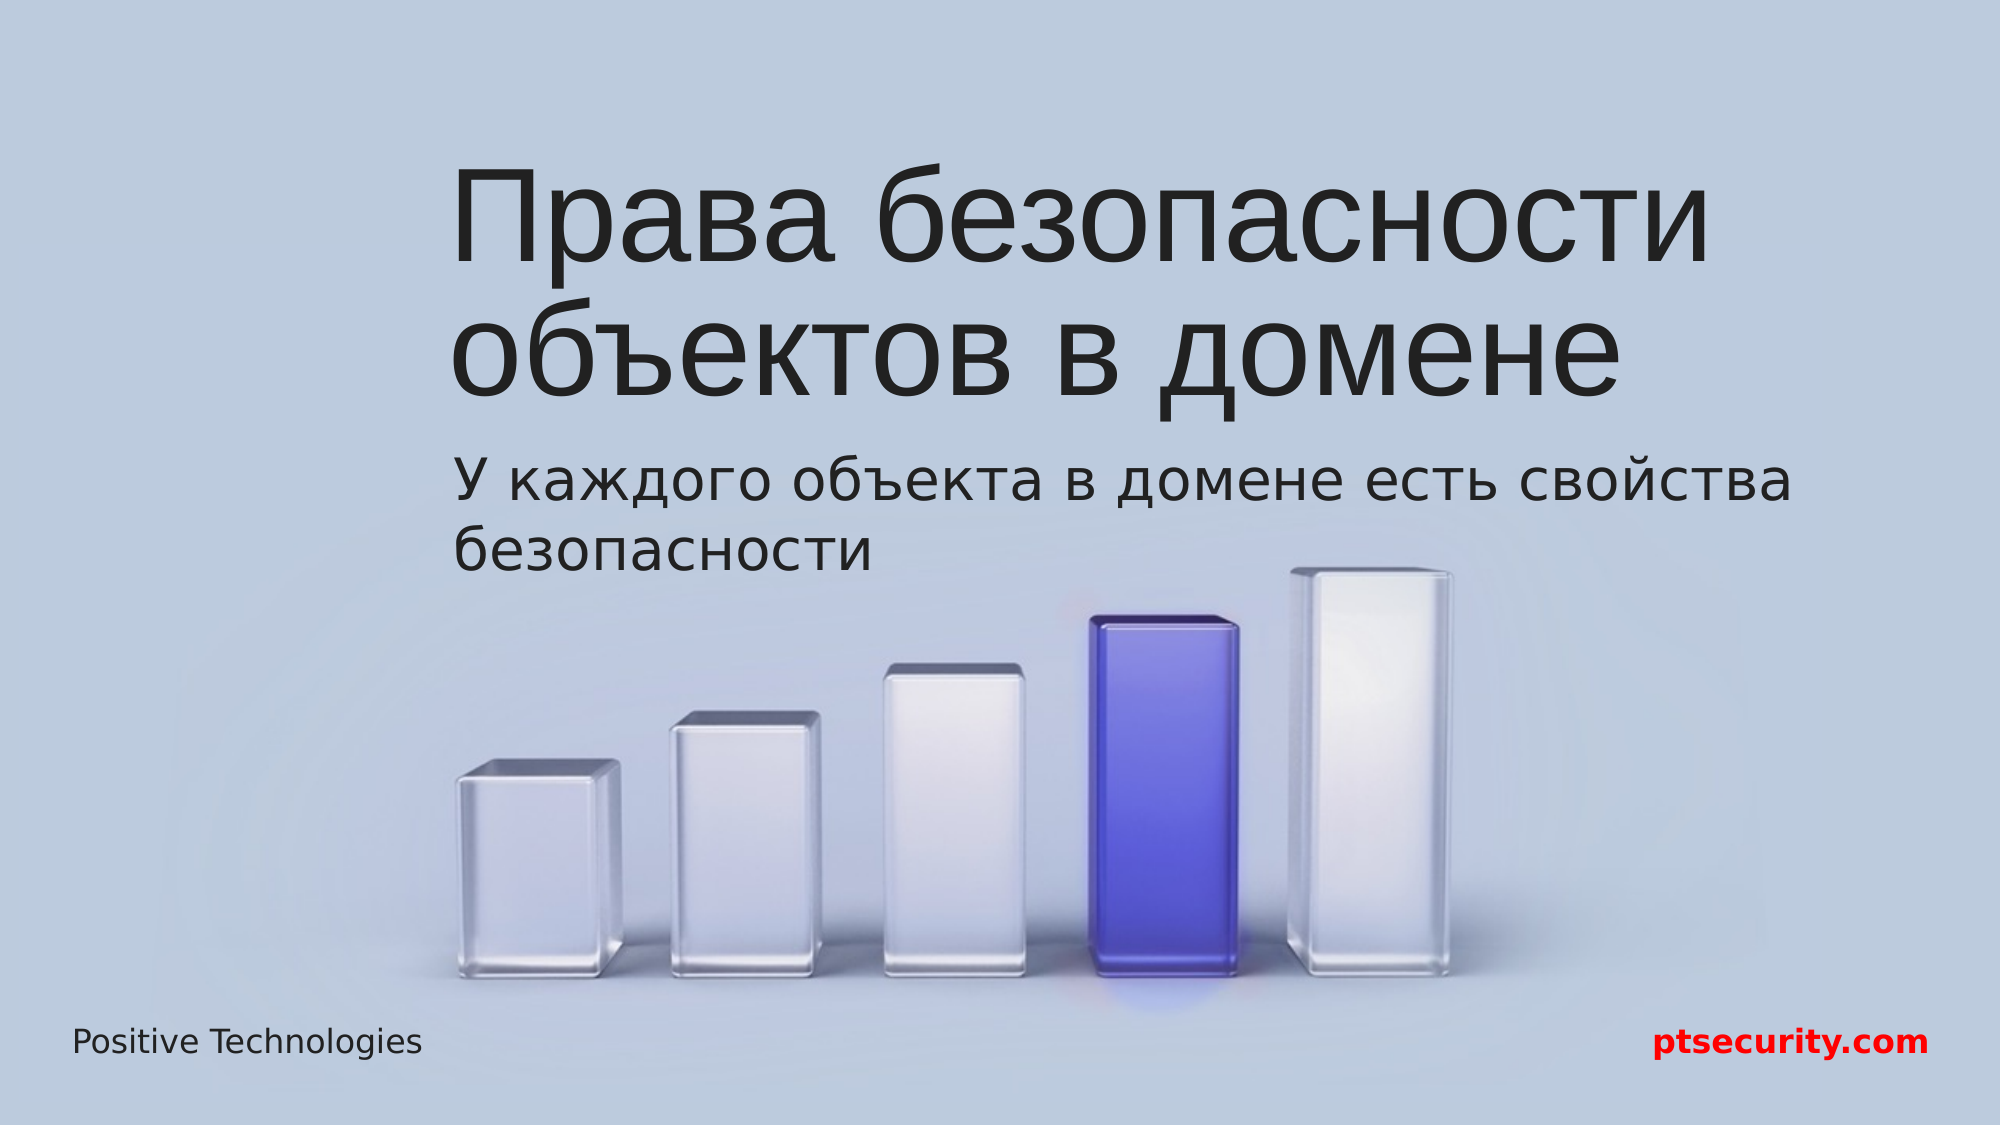

# Права безопасности объектов в домене
У каждого объекта в домене есть свойства безопасности